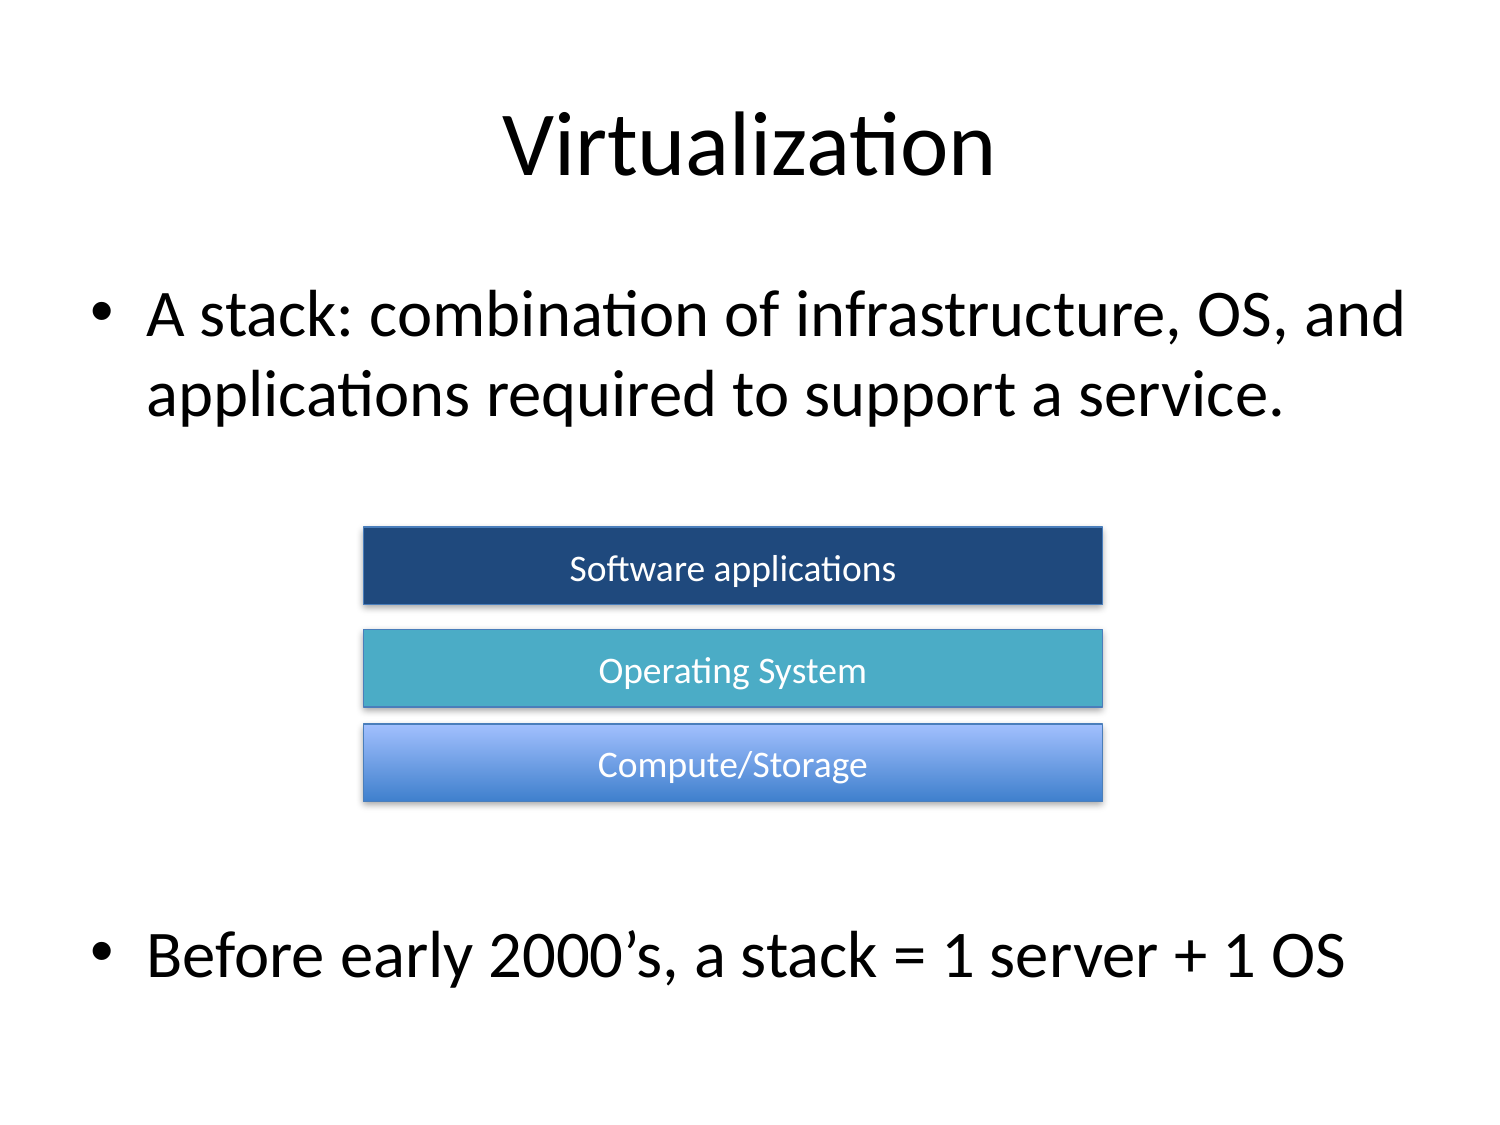

# Virtualization
A stack: combination of infrastructure, OS, and applications required to support a service.

Before early 2000’s, a stack = 1 server + 1 OS

Software applications
Operating System
Compute/Storage